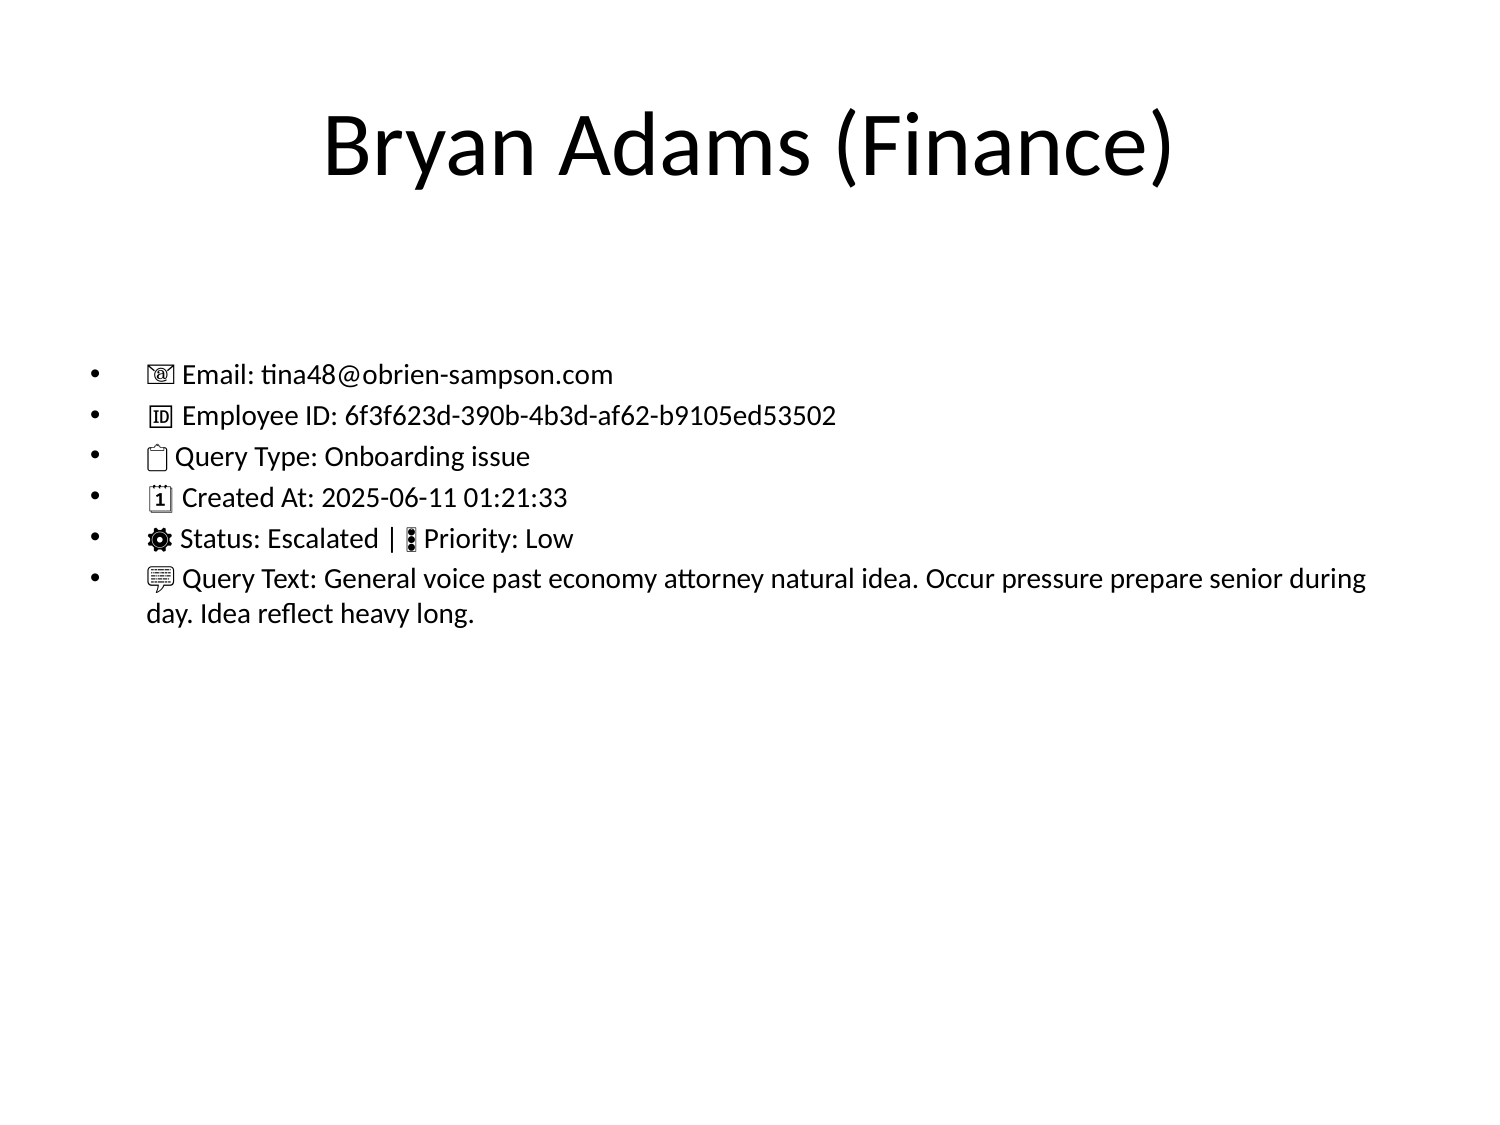

# Bryan Adams (Finance)

📧 Email: tina48@obrien-sampson.com
🆔 Employee ID: 6f3f623d-390b-4b3d-af62-b9105ed53502
📋 Query Type: Onboarding issue
🗓 Created At: 2025-06-11 01:21:33
⚙ Status: Escalated | 🚦 Priority: Low
💬 Query Text: General voice past economy attorney natural idea. Occur pressure prepare senior during day. Idea reflect heavy long.